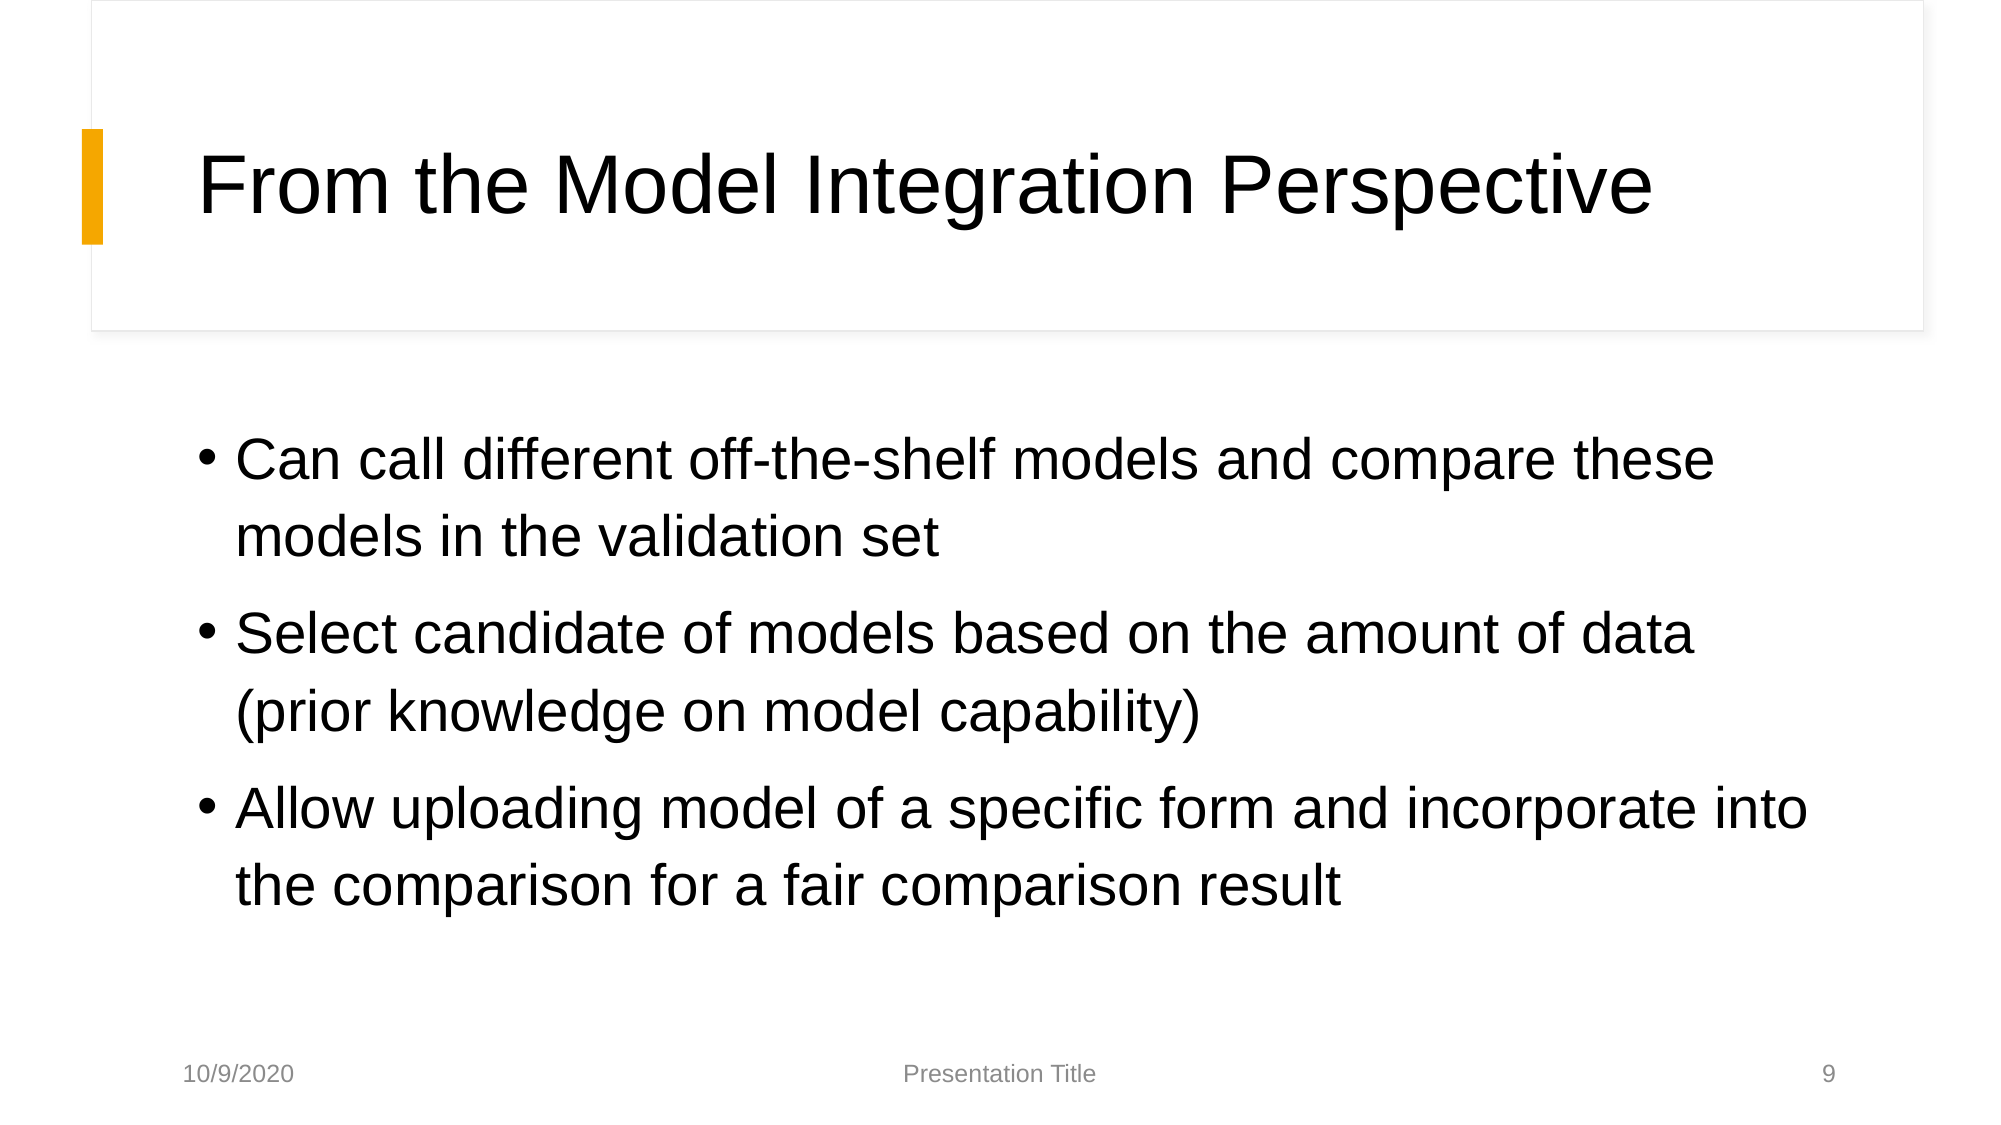

# From the Model Integration Perspective
Can call different off-the-shelf models and compare these models in the validation set
Select candidate of models based on the amount of data (prior knowledge on model capability)
Allow uploading model of a specific form and incorporate into the comparison for a fair comparison result
10/9/2020
Presentation Title
9